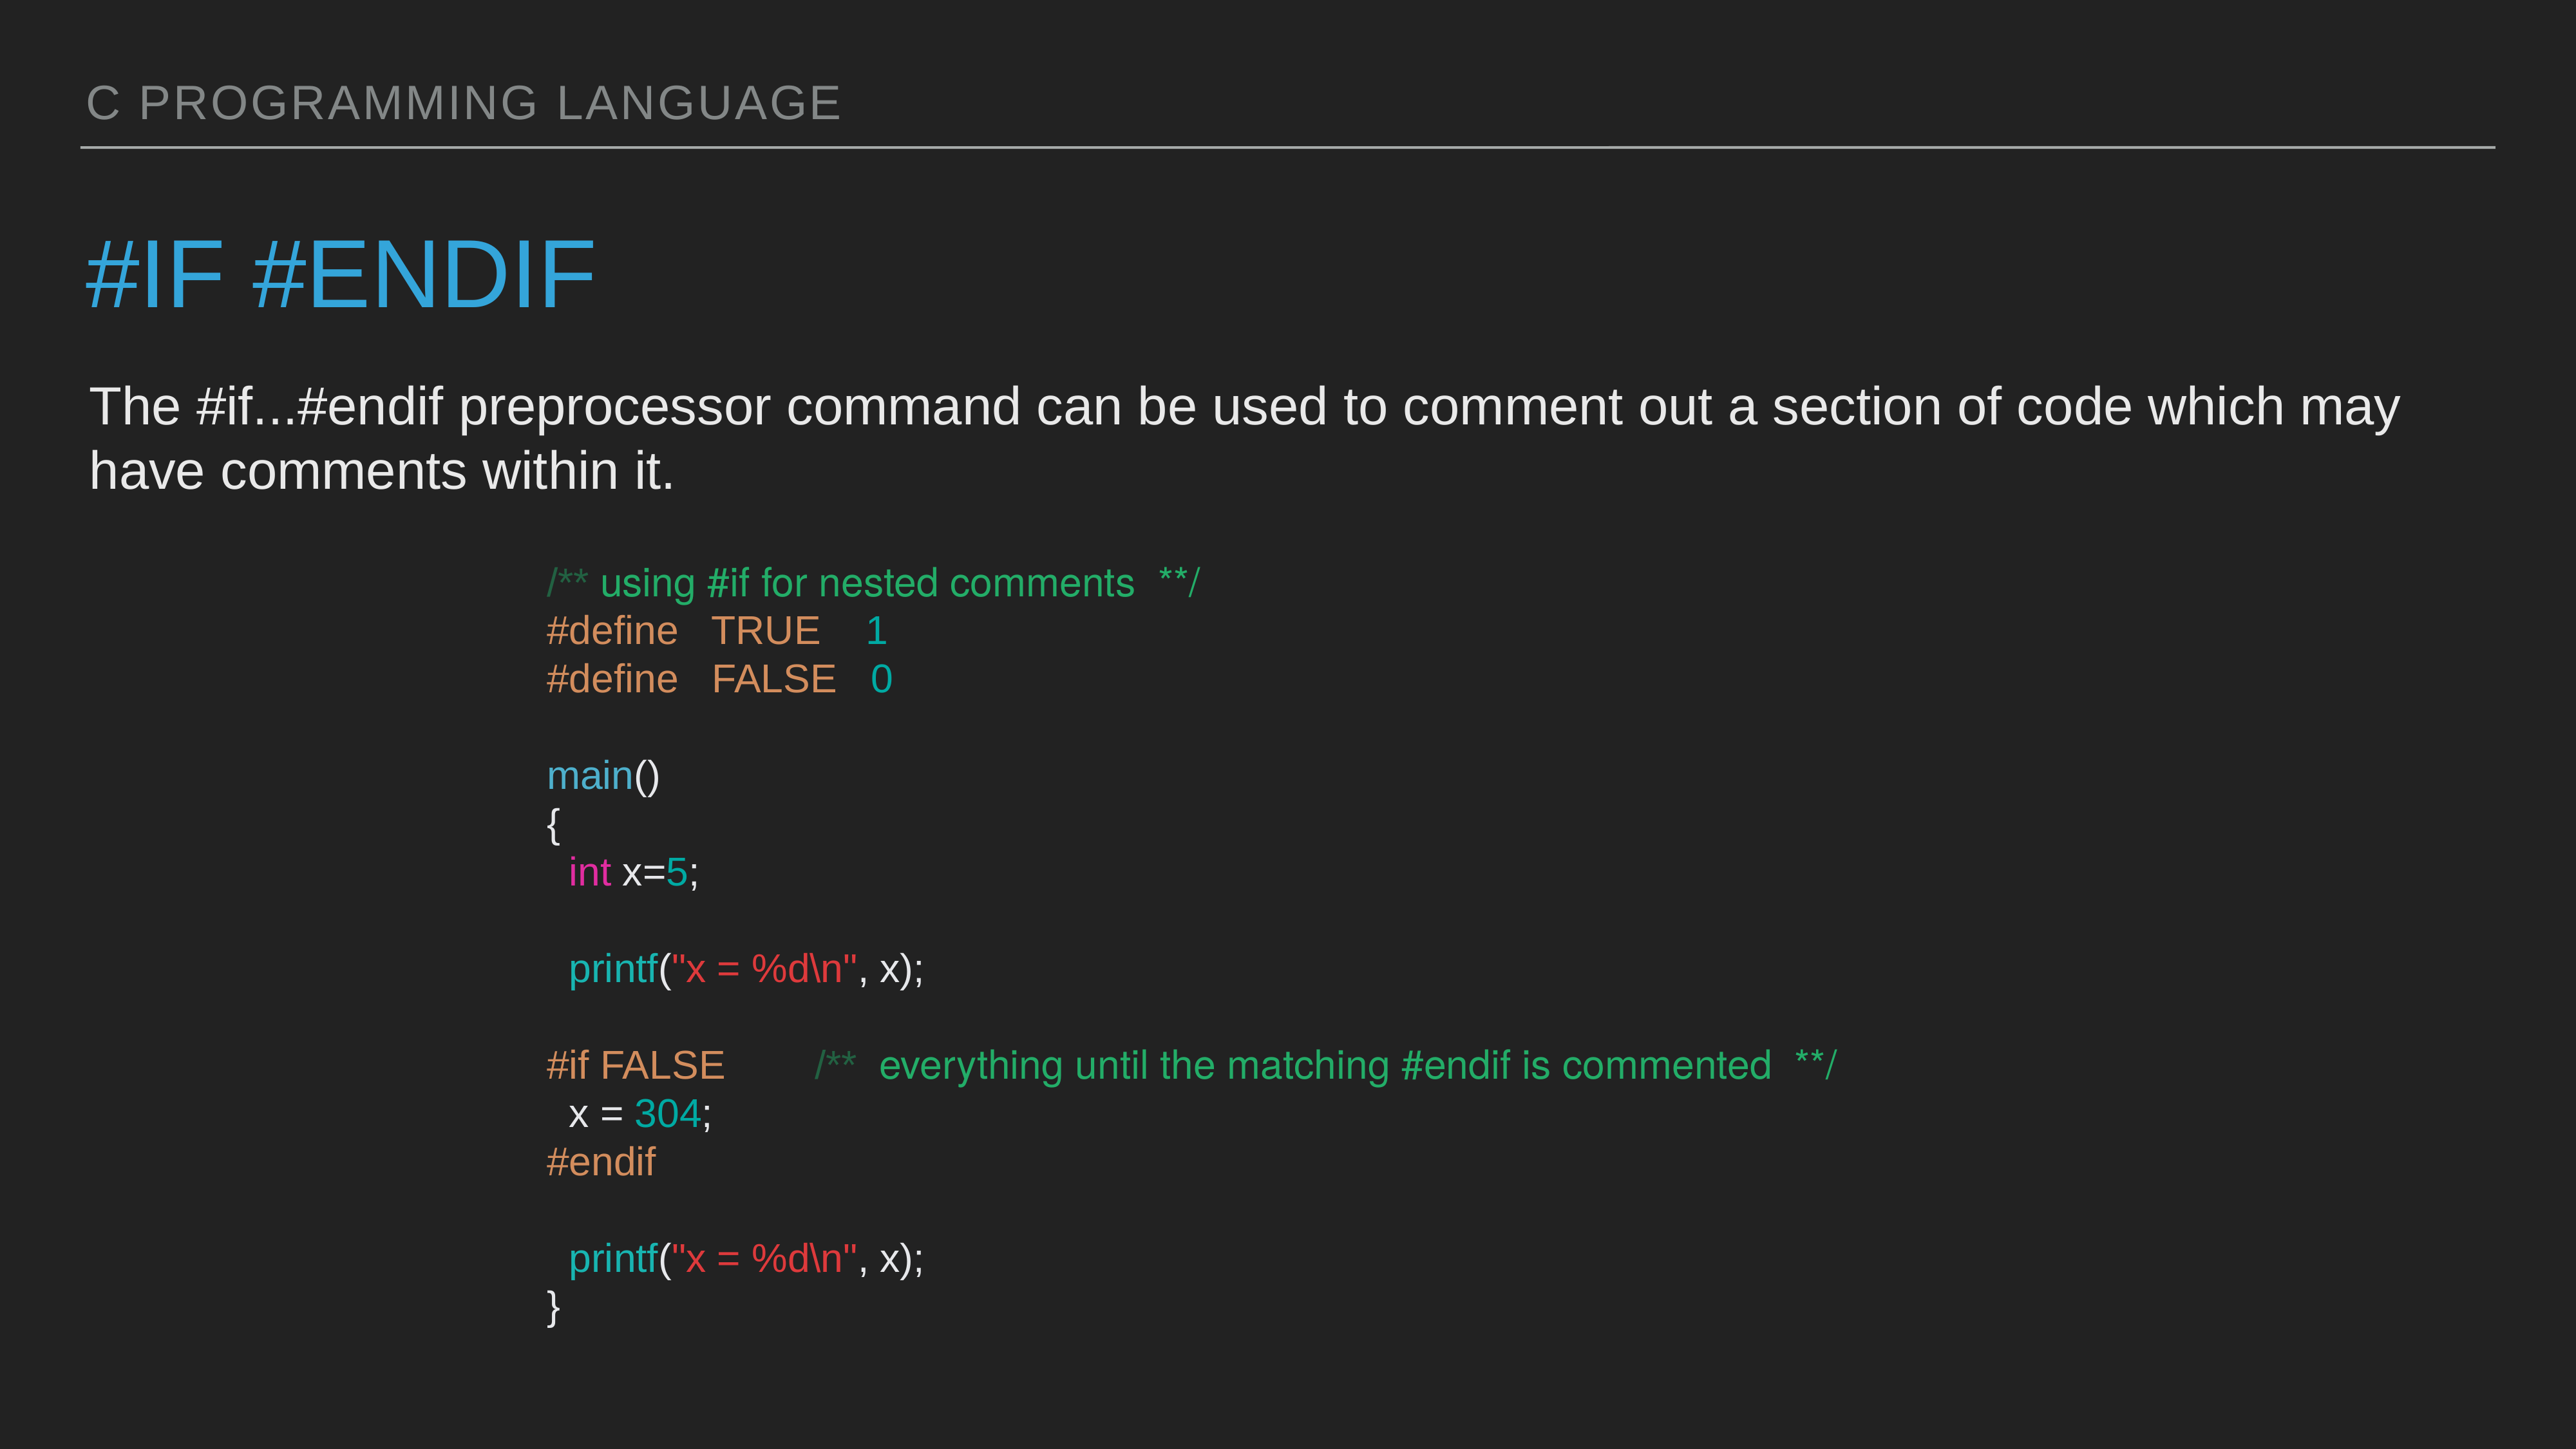

C programming language
# #if #endif
The #if...#endif preprocessor command can be used to comment out a section of code which may have comments within it.
 /** using #if for nested comments  **/
 #define   TRUE    1
 #define   FALSE   0

 main()
 {
   int x=5;

   printf("x = %d\n", x);

 #if FALSE        /**  everything until the matching #endif is commented  **/
   x = 304;
 #endif

   printf("x = %d\n", x);
 }